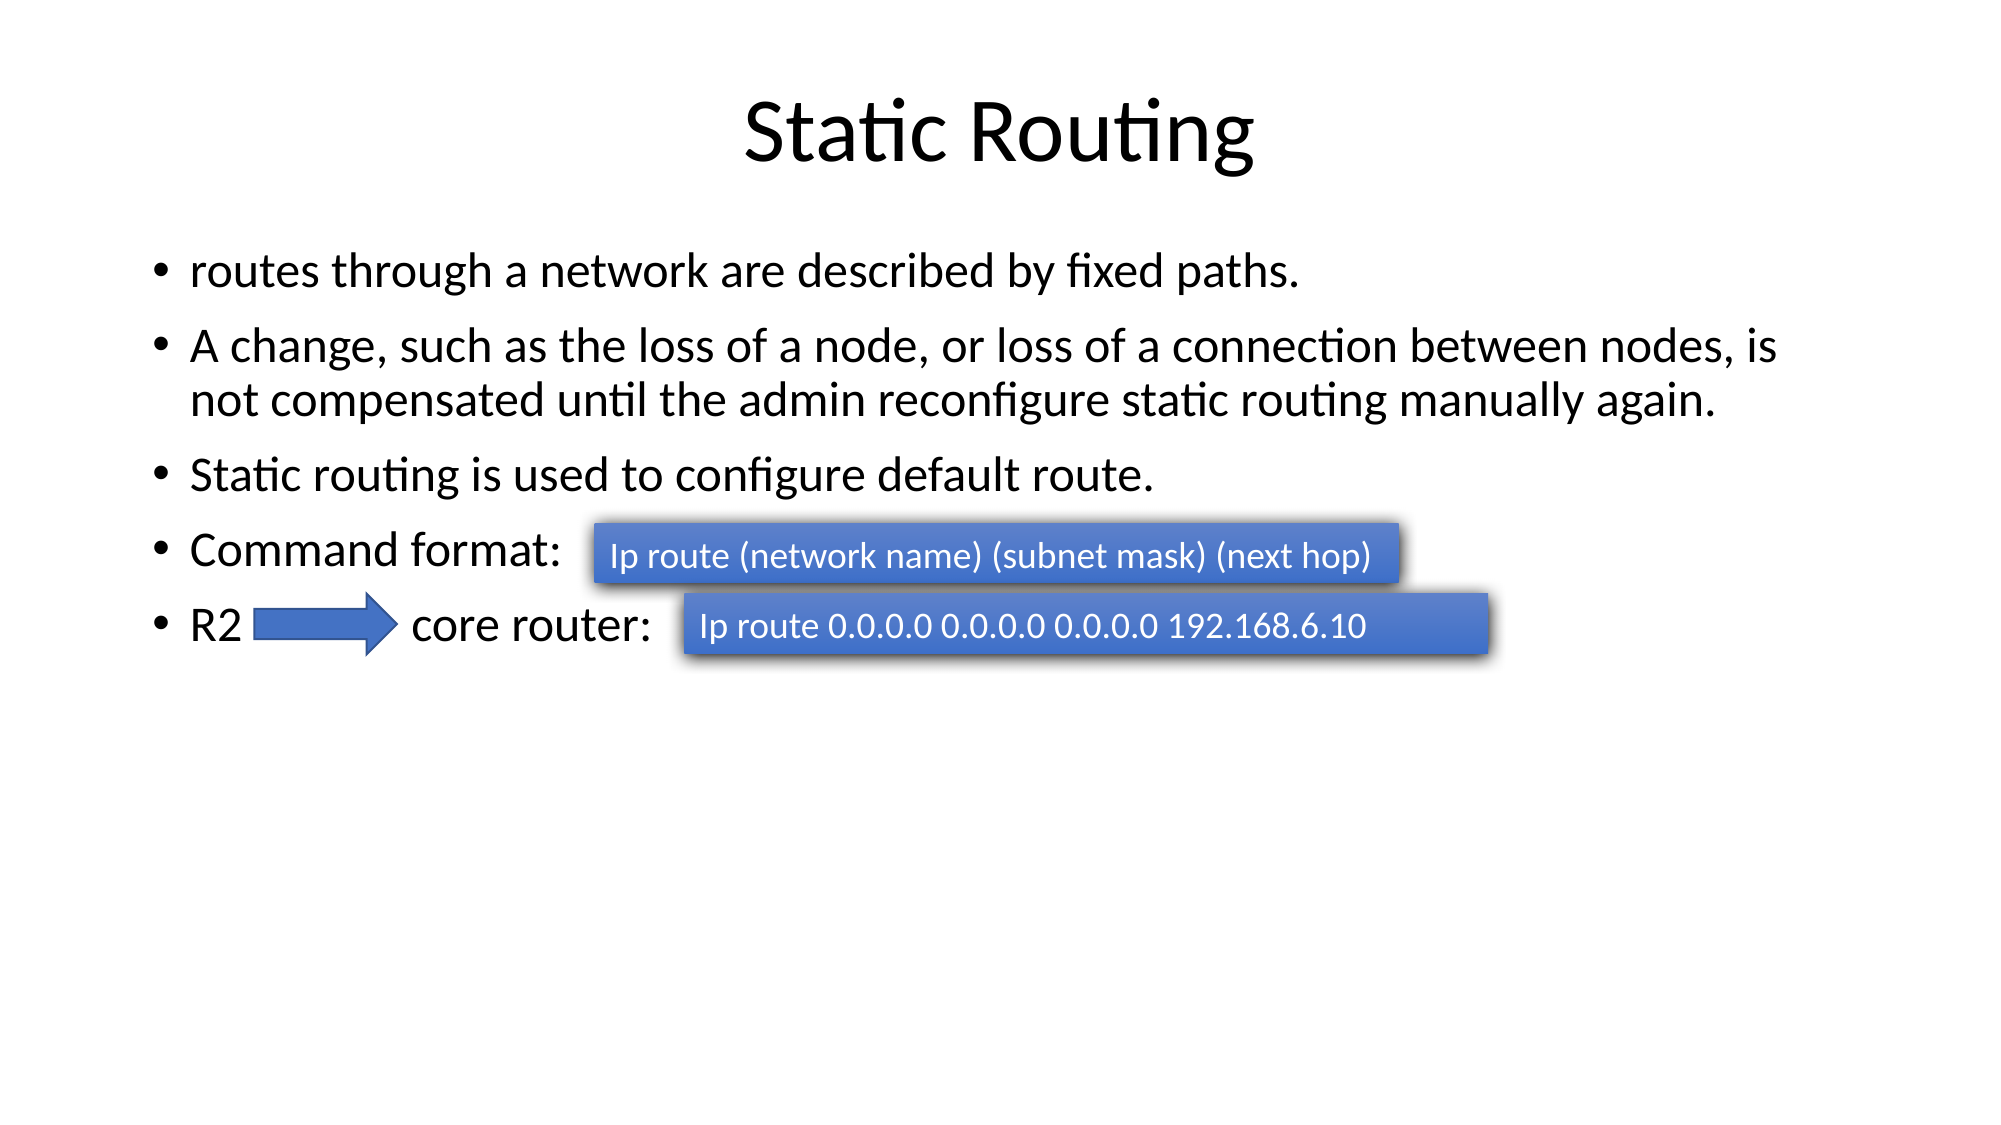

# Static Routing
routes through a network are described by fixed paths.
A change, such as the loss of a node, or loss of a connection between nodes, is not compensated until the admin reconfigure static routing manually again.
Static routing is used to configure default route.
Command format:
R2               core router:

Ip route (network name) (subnet mask) (next hop)

Ip route 0.0.0.0 0.0.0.0 0.0.0.0 192.168.6.10